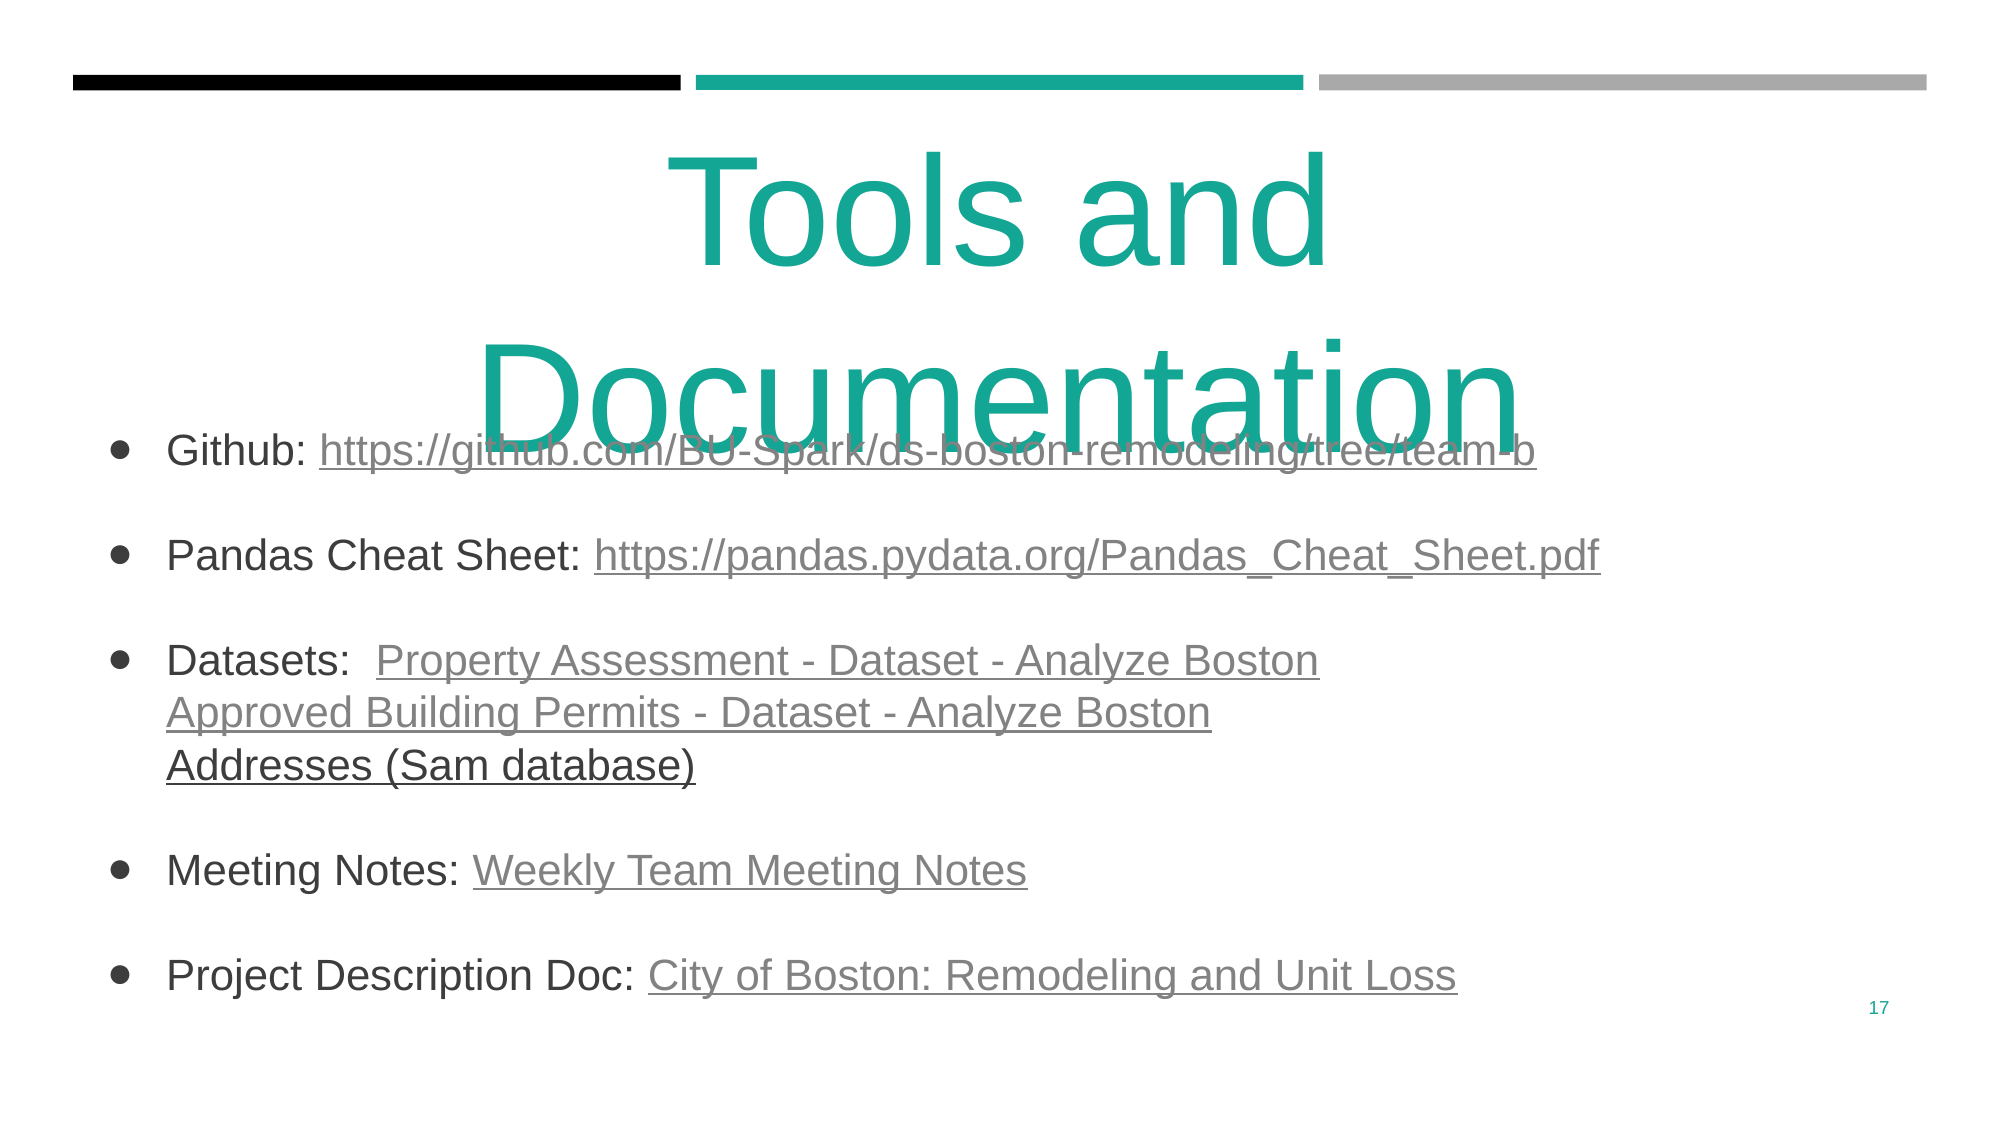

Tools and Documentation
Github: https://github.com/BU-Spark/ds-boston-remodeling/tree/team-b

Pandas Cheat Sheet: https://pandas.pydata.org/Pandas_Cheat_Sheet.pdf

Datasets:  Property Assessment - Dataset - Analyze Boston                                      Approved Building Permits - Dataset - Analyze Boston
Addresses (Sam database)

Meeting Notes: Weekly Team Meeting Notes

Project Description Doc: City of Boston: Remodeling and Unit Loss
17